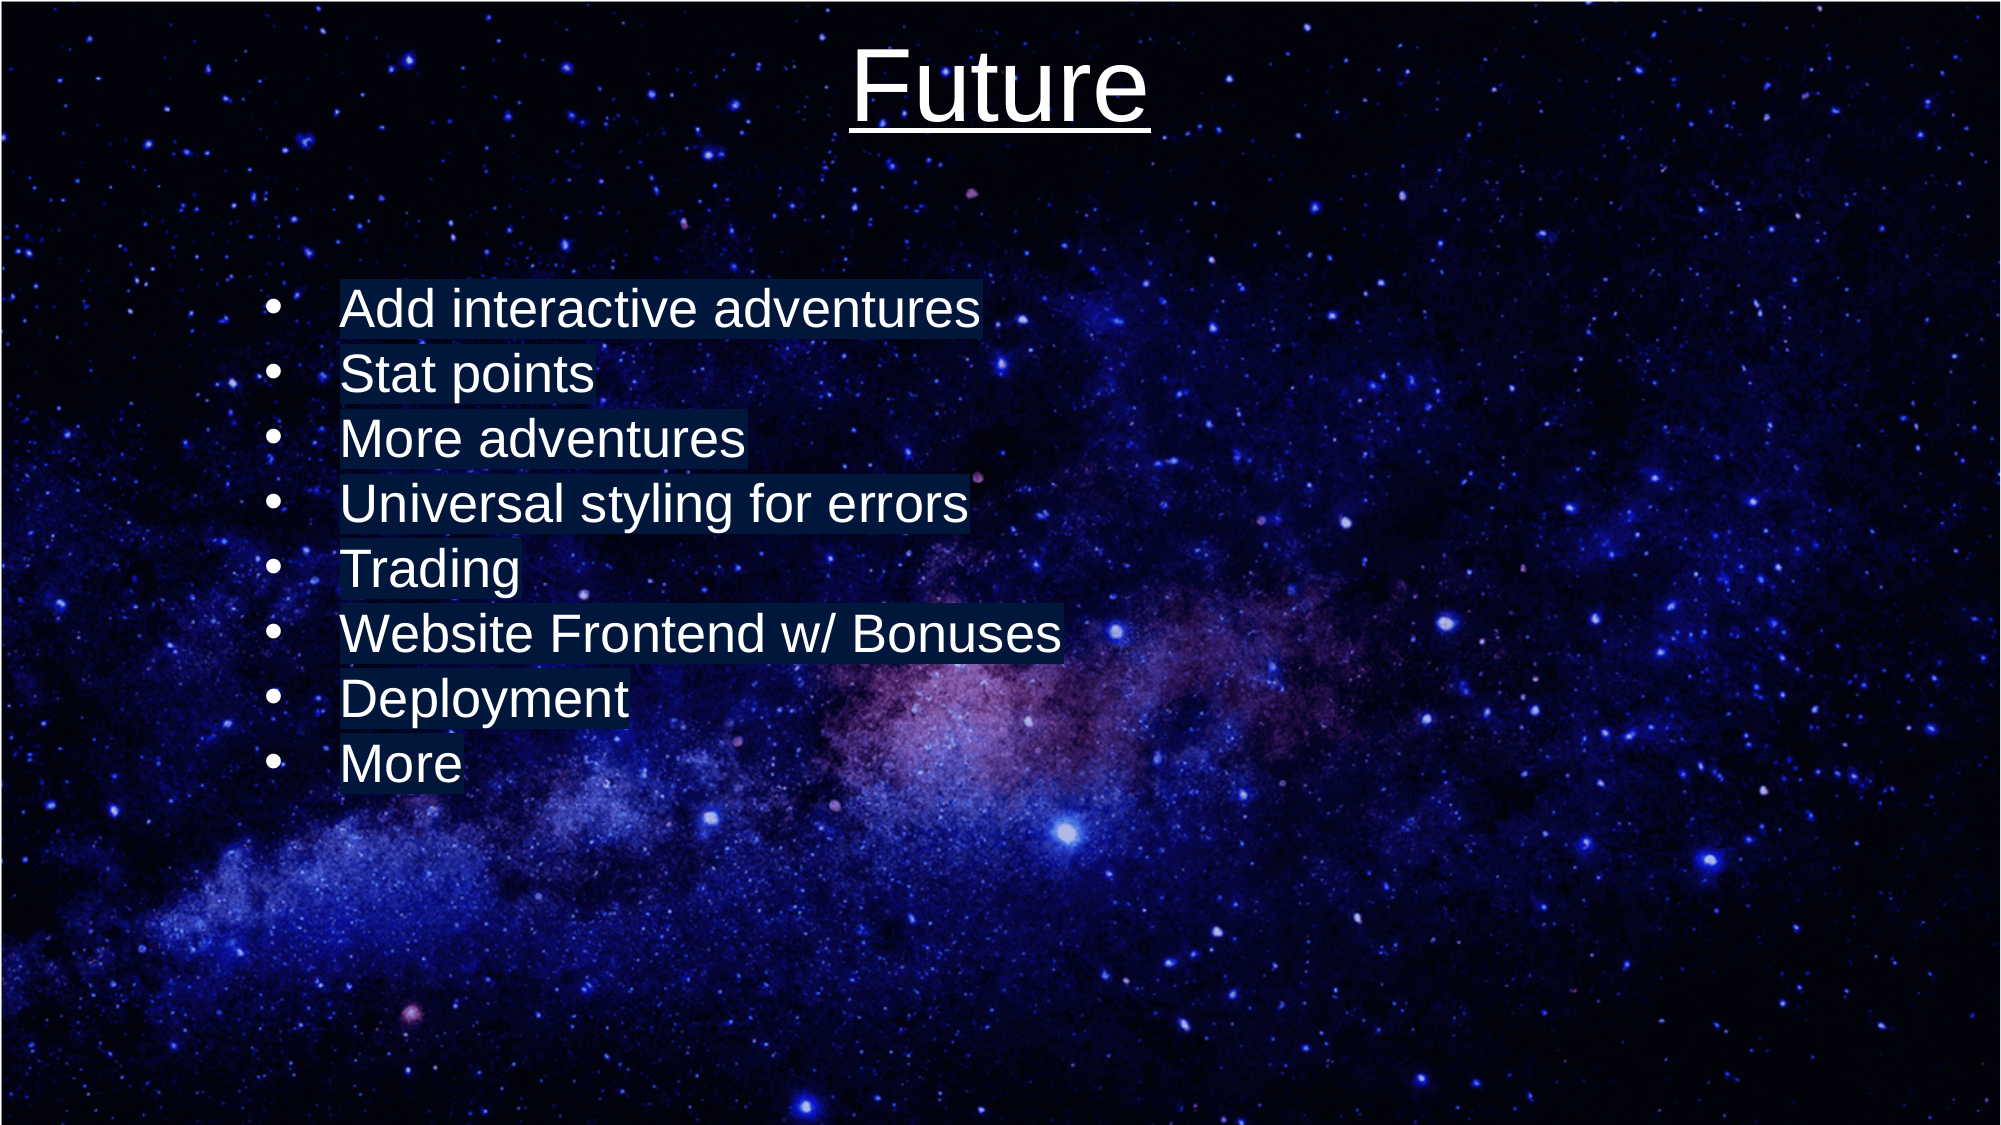

Future
Add interactive adventures
Stat points
More adventures
Universal styling for errors
Trading
Website Frontend w/ Bonuses
Deployment
More